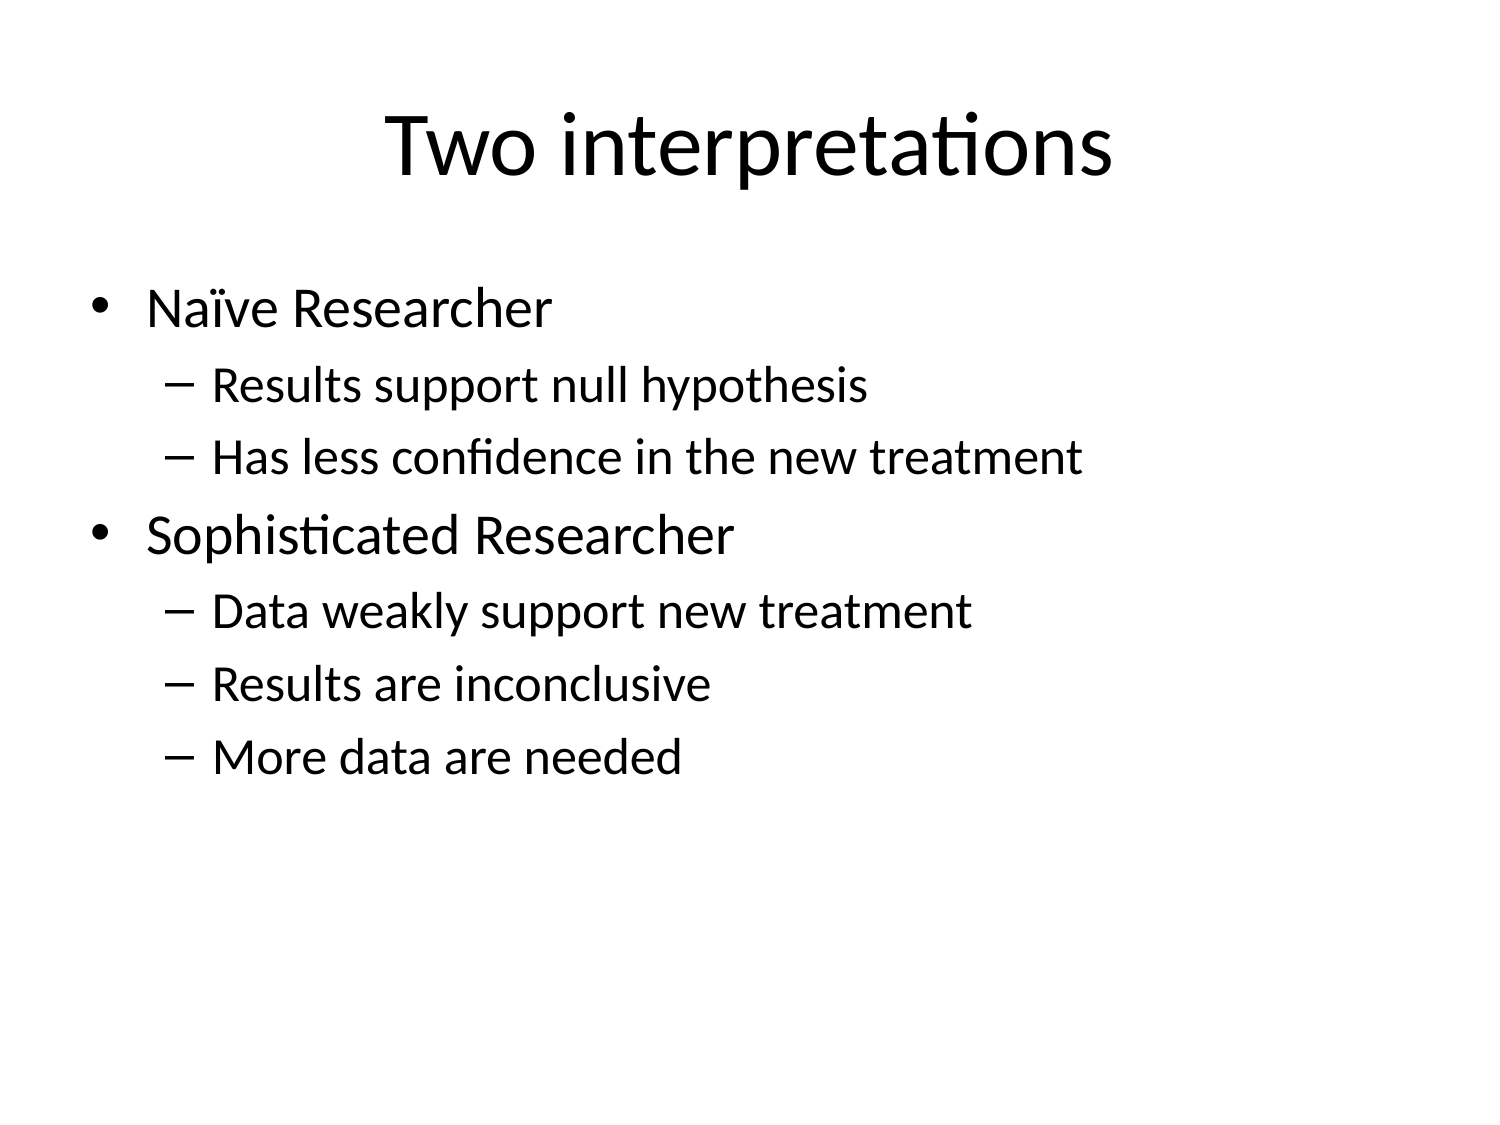

# Two interpretations
Naïve Researcher
Results support null hypothesis
Has less confidence in the new treatment
Sophisticated Researcher
Data weakly support new treatment
Results are inconclusive
More data are needed